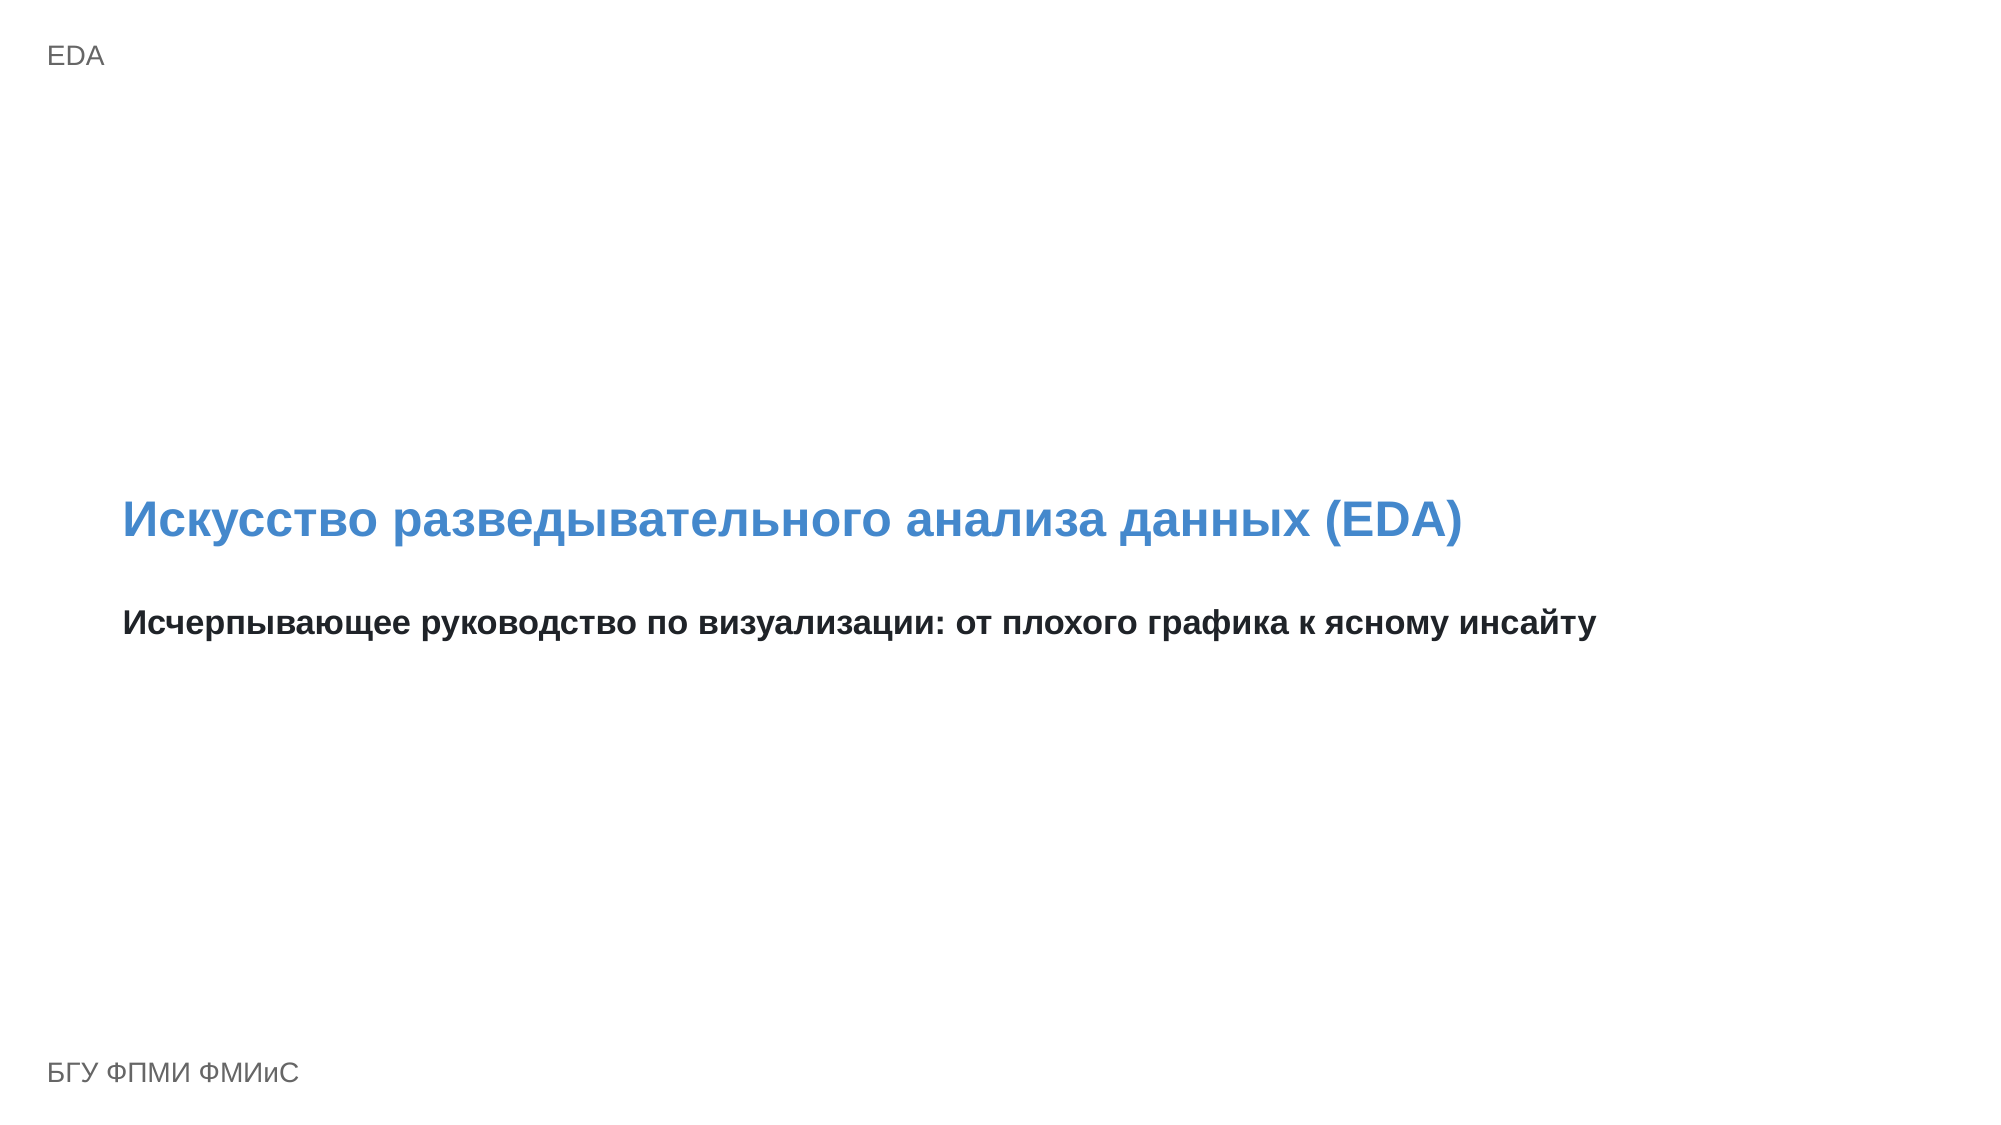

EDA
Искусство разведывательного анализа данных (EDA)
Исчерпывающее руководство по визуализации: от плохого графика к ясному инсайту
БГУ ФПМИ ФМИиС